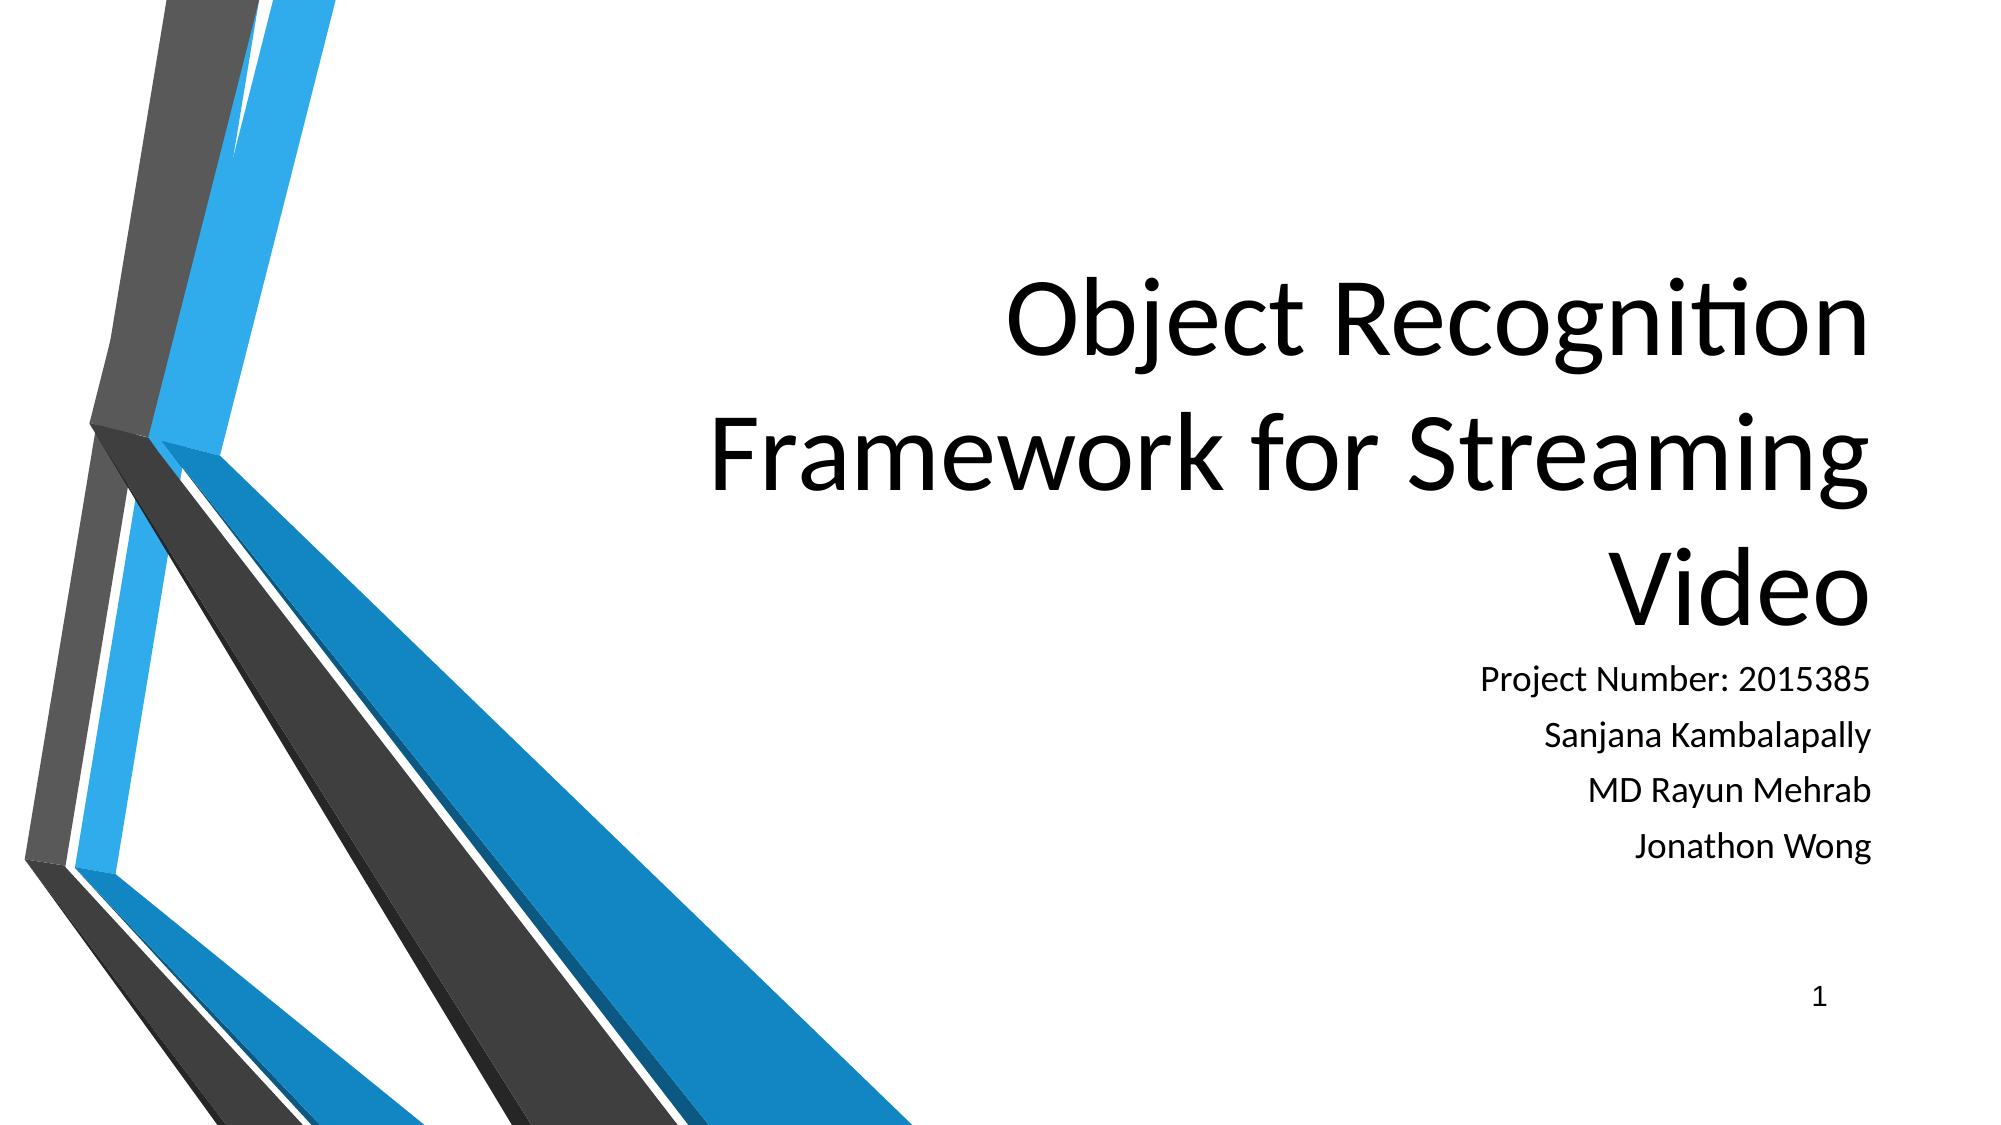

# Object Recognition Framework for Streaming Video
Project Number: 2015385
Sanjana Kambalapally
MD Rayun Mehrab
Jonathon Wong
1